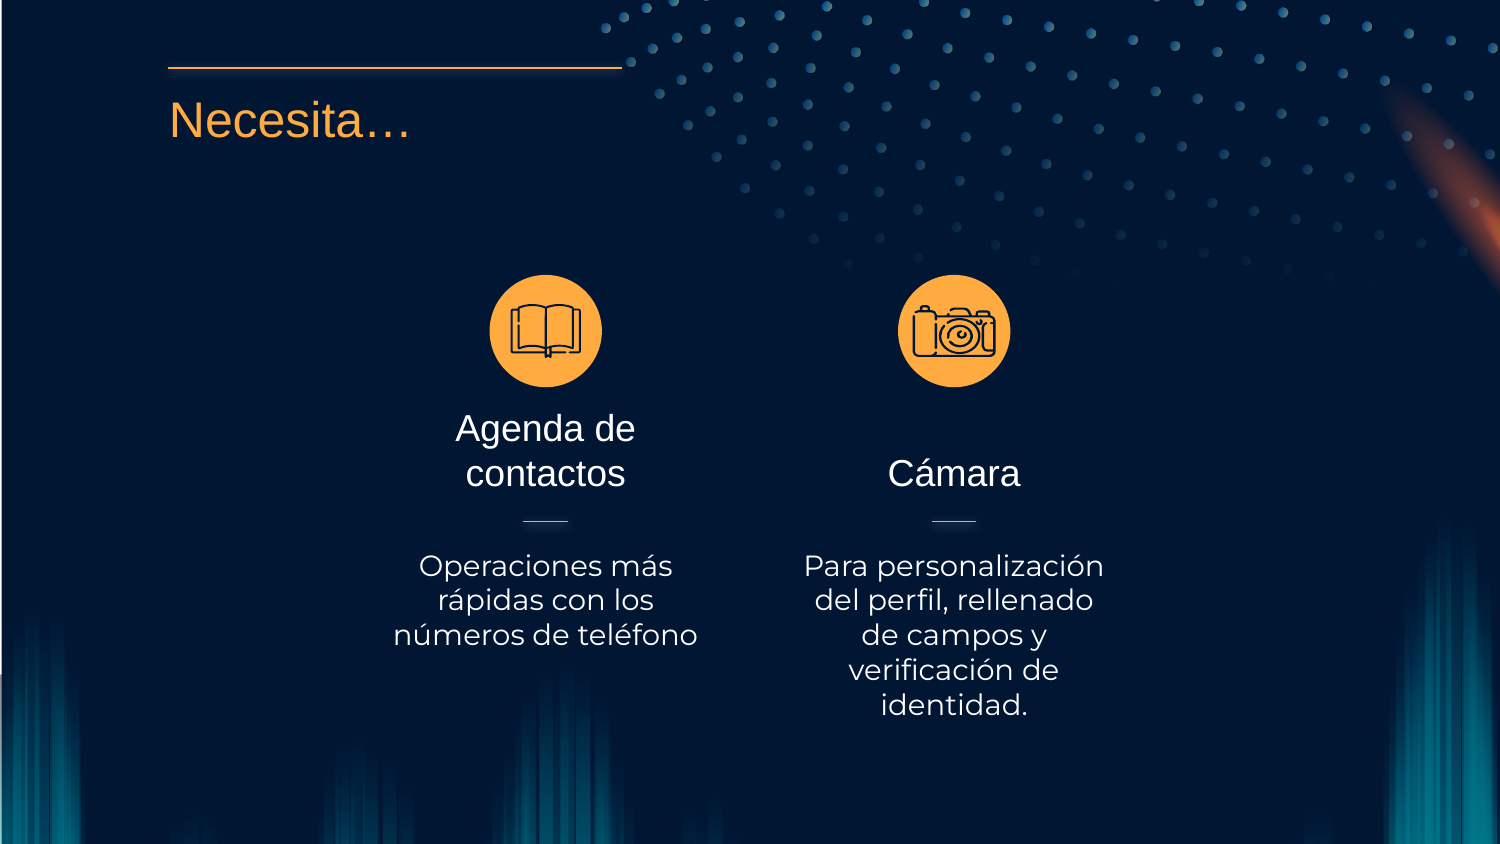

Necesita…

Agenda de contactos
# Cámara
Operaciones más rápidas con los números de teléfono
Para personalización del perfil, rellenado de campos y verificación de identidad.